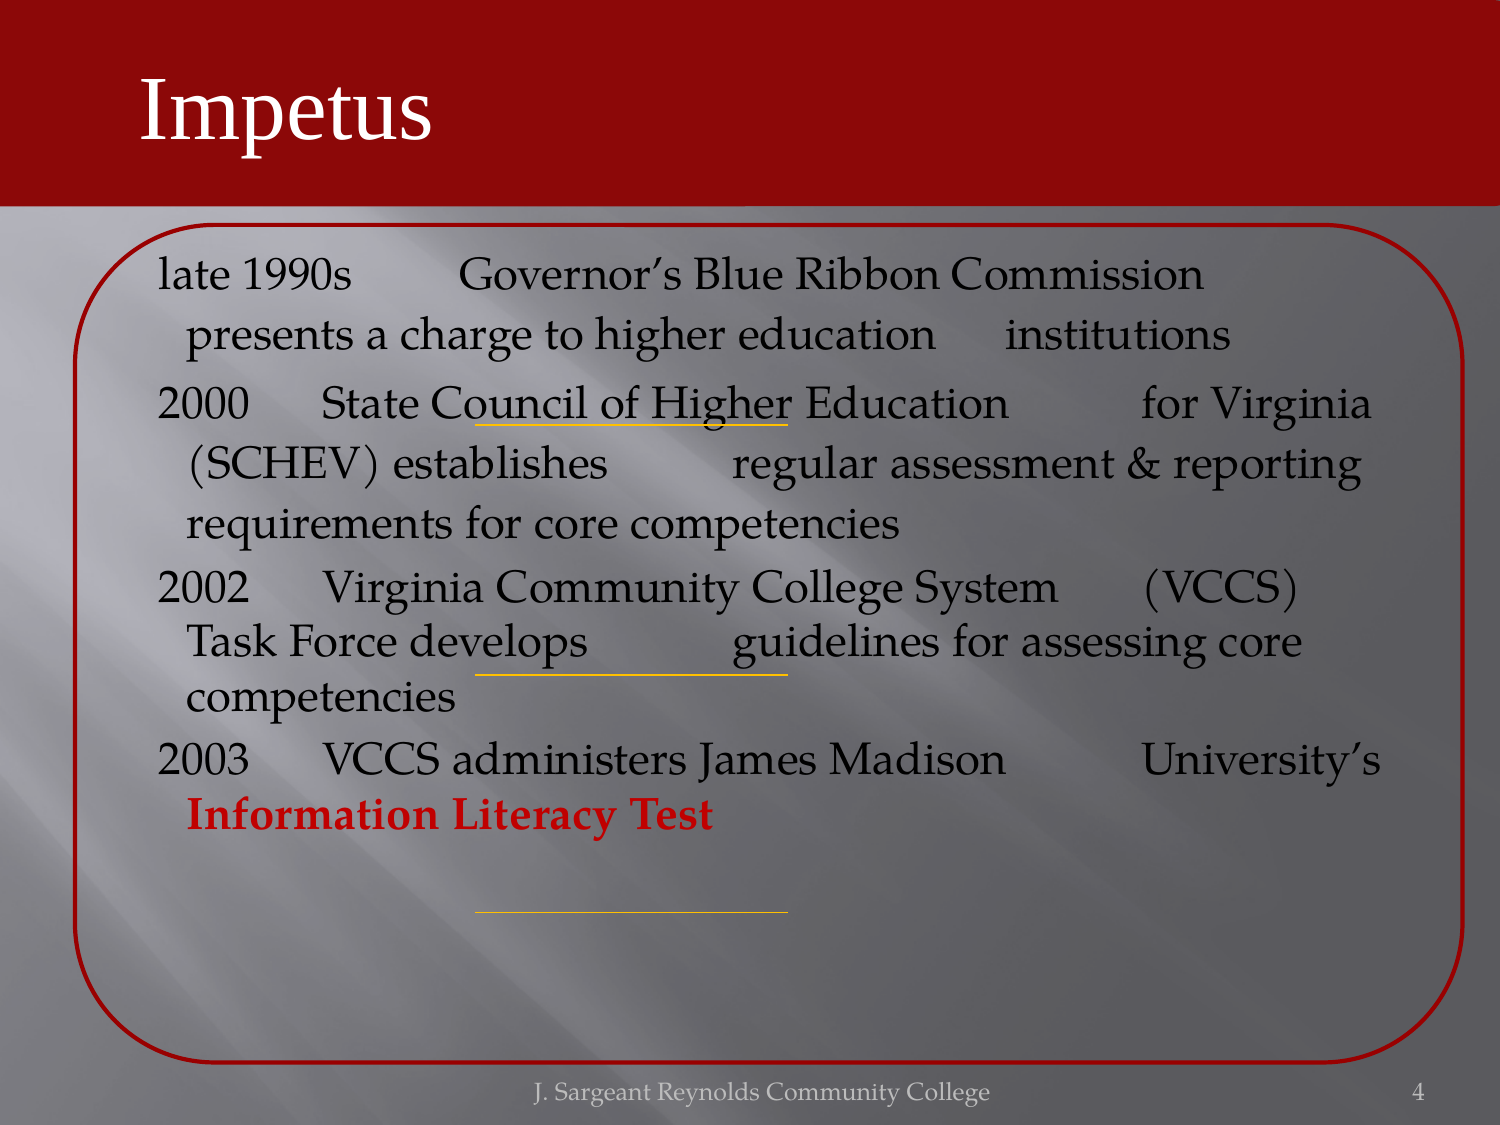

Impetus
#

late 1990s 		Governor’s Blue Ribbon Commission 			presents a charge to higher education 			institutions
2000		State Council of Higher Education 				for Virginia (SCHEV) establishes 				regular assessment & reporting 				requirements for core competencies
2002		Virginia Community College System 			(VCCS)  Task Force develops 				guidelines for assessing core 					competencies
2003		VCCS administers James Madison 				University’s Information Literacy Test

J. Sargeant Reynolds Community College
4